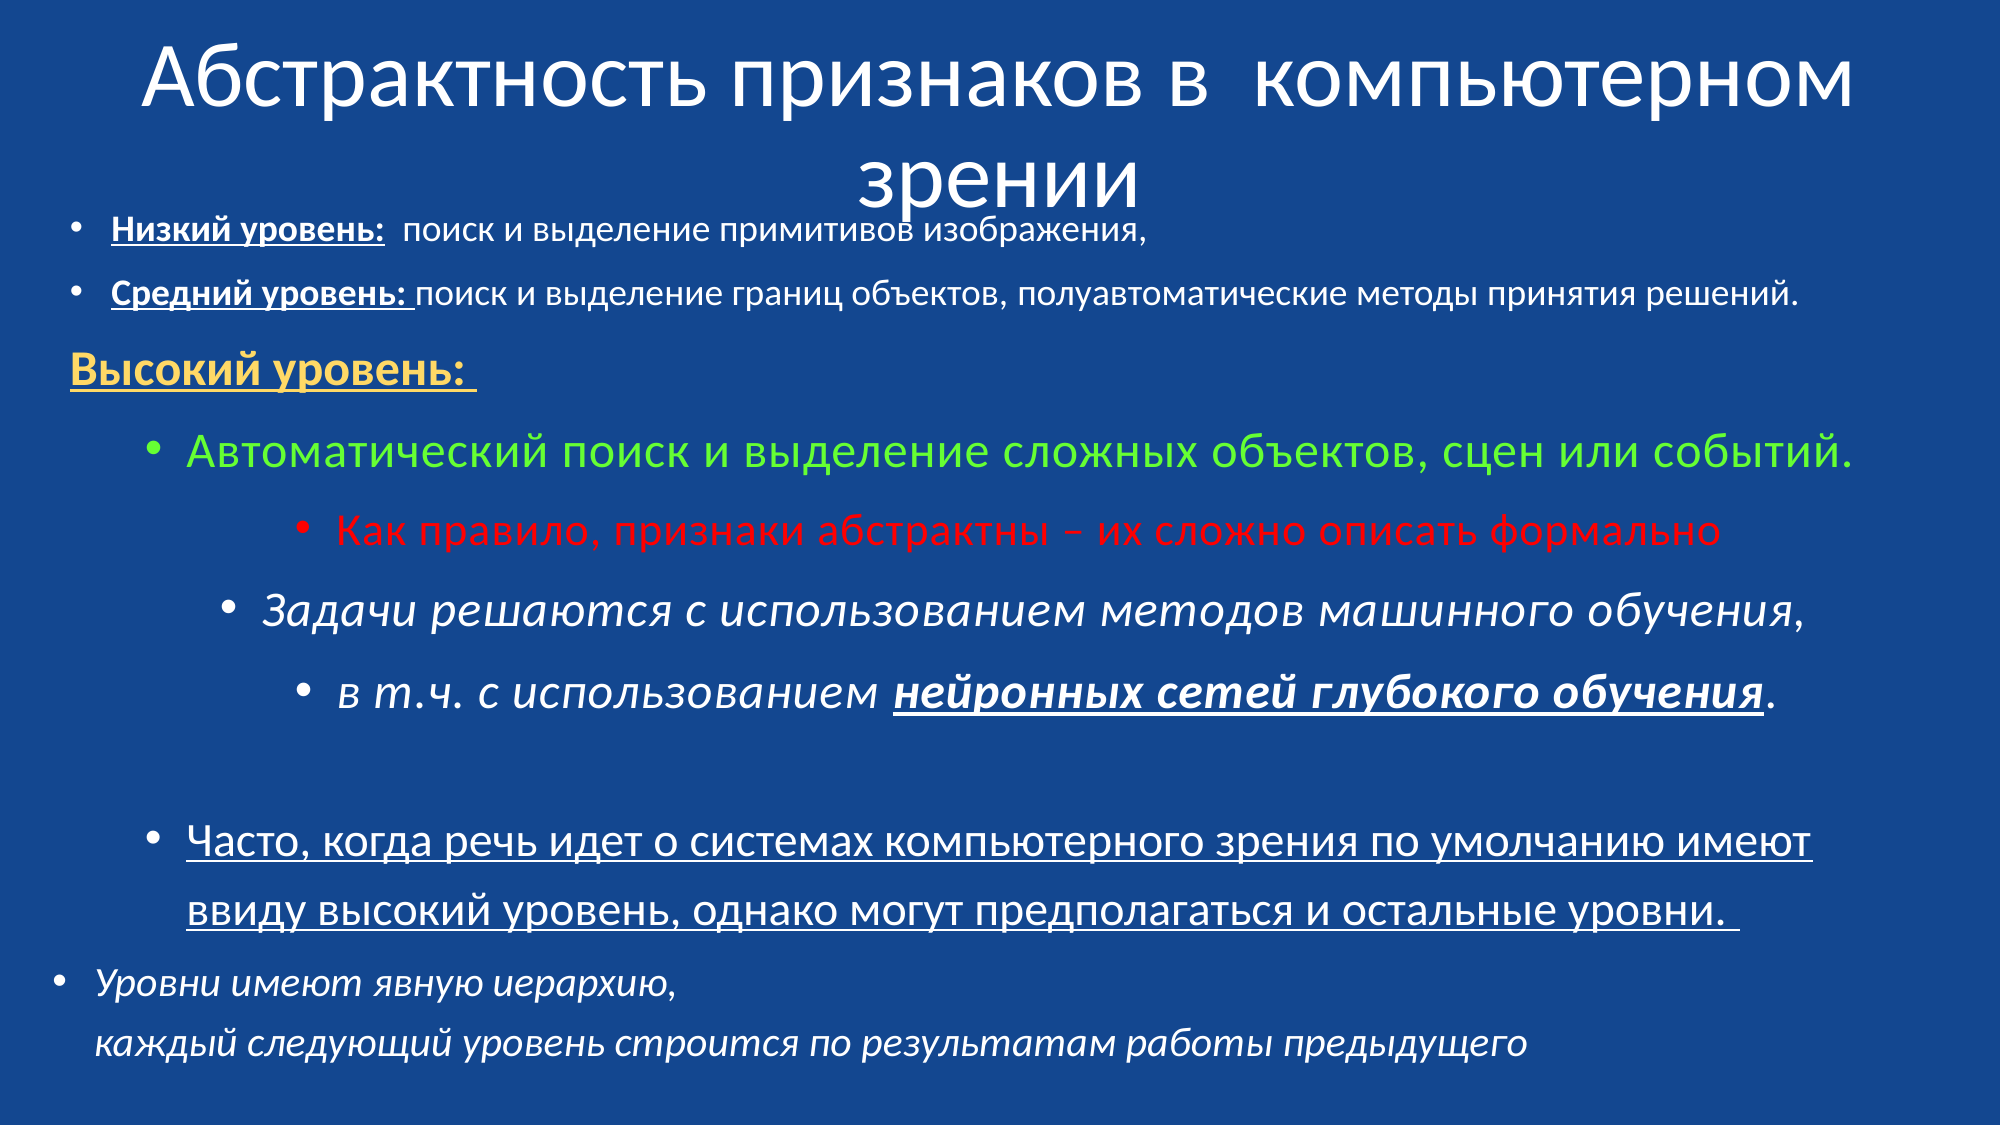

# Абстрактность признаков в  компьютерном зрении
Низкий уровень:  поиск и выделение примитивов изображения,
Средний уровень: поиск и выделение границ объектов, полуавтоматические методы принятия решений.
Высокий уровень:
Автоматический поиск и выделение сложных объектов, сцен или событий.
Как правило, признаки абстрактны – их сложно описать формально
Задачи решаются с использованием методов машинного обучения,
в т.ч. с использованием нейронных сетей глубокого обучения.

Часто, когда речь идет о системах компьютерного зрения по умолчанию имеют ввиду высокий уровень, однако могут предполагаться и остальные уровни.
Уровни имеют явную иерархию,
каждый следующий уровень строится по результатам работы предыдущего